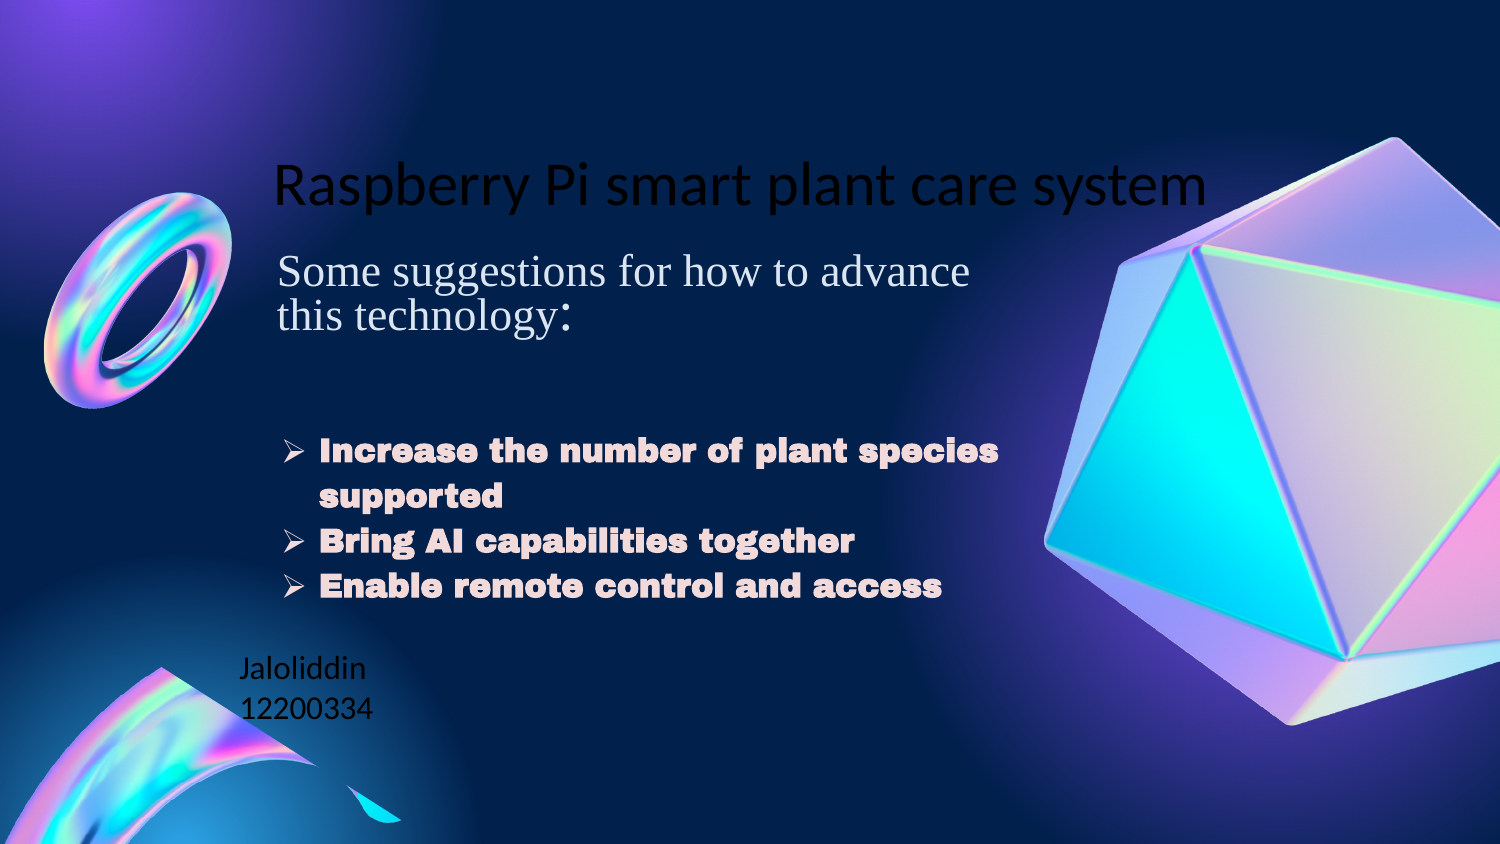

Raspberry Pi smart plant care system

Some suggestions for how to advance this technology:

Increase the number of plant species supported
Bring AI capabilities together
Enable remote control and access

Jaloliddin 12200334